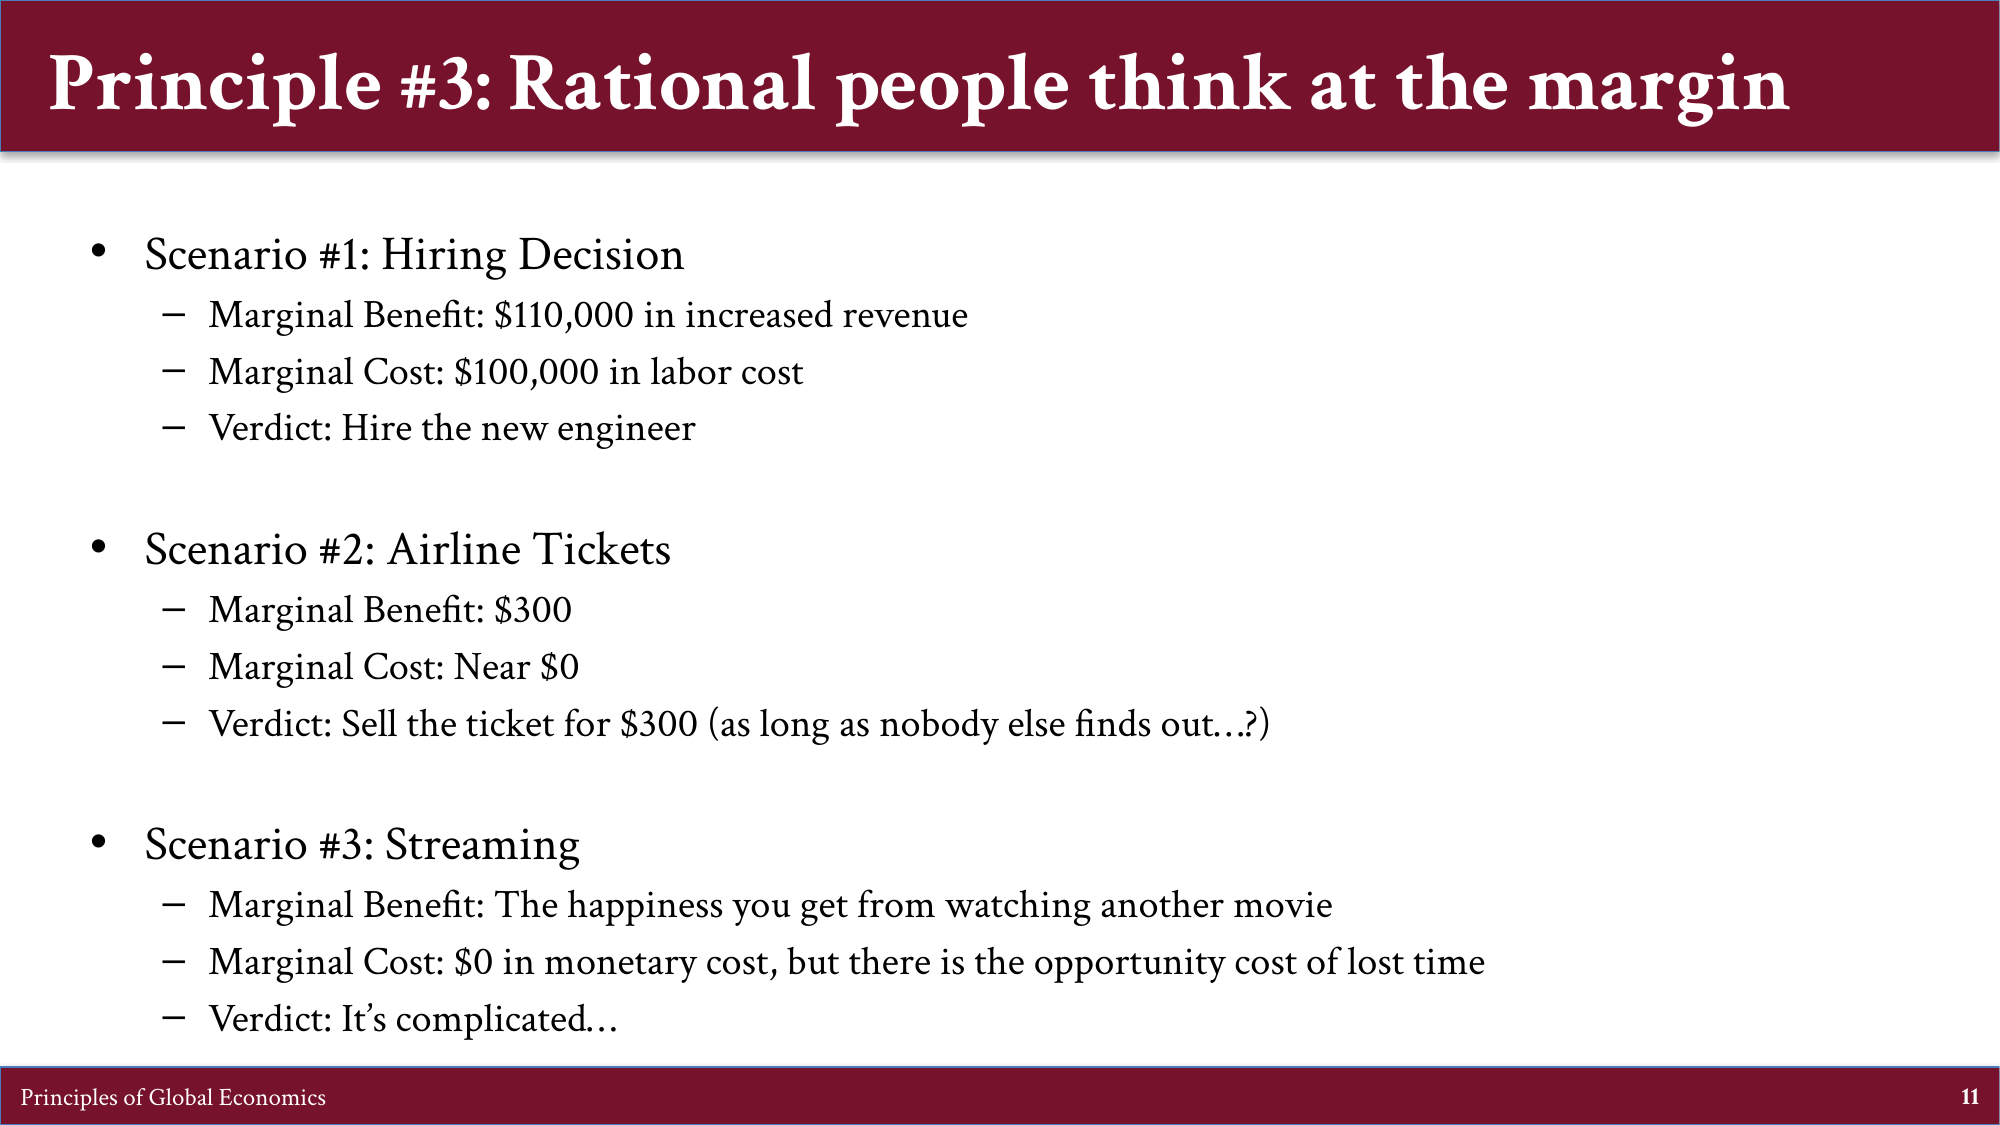

# Principle #3: Rational people think at the margin
Scenario #1: Hiring Decision
Marginal Benefit: $110,000 in increased revenue
Marginal Cost: $100,000 in labor cost
Verdict: Hire the new engineer

Scenario #2: Airline Tickets
Marginal Benefit: $300
Marginal Cost: Near $0
Verdict: Sell the ticket for $300 (as long as nobody else finds out…?)

Scenario #3: Streaming
Marginal Benefit: The happiness you get from watching another movie
Marginal Cost: $0 in monetary cost, but there is the opportunity cost of lost time
Verdict: It’s complicated…

 Principles of Global Economics
11